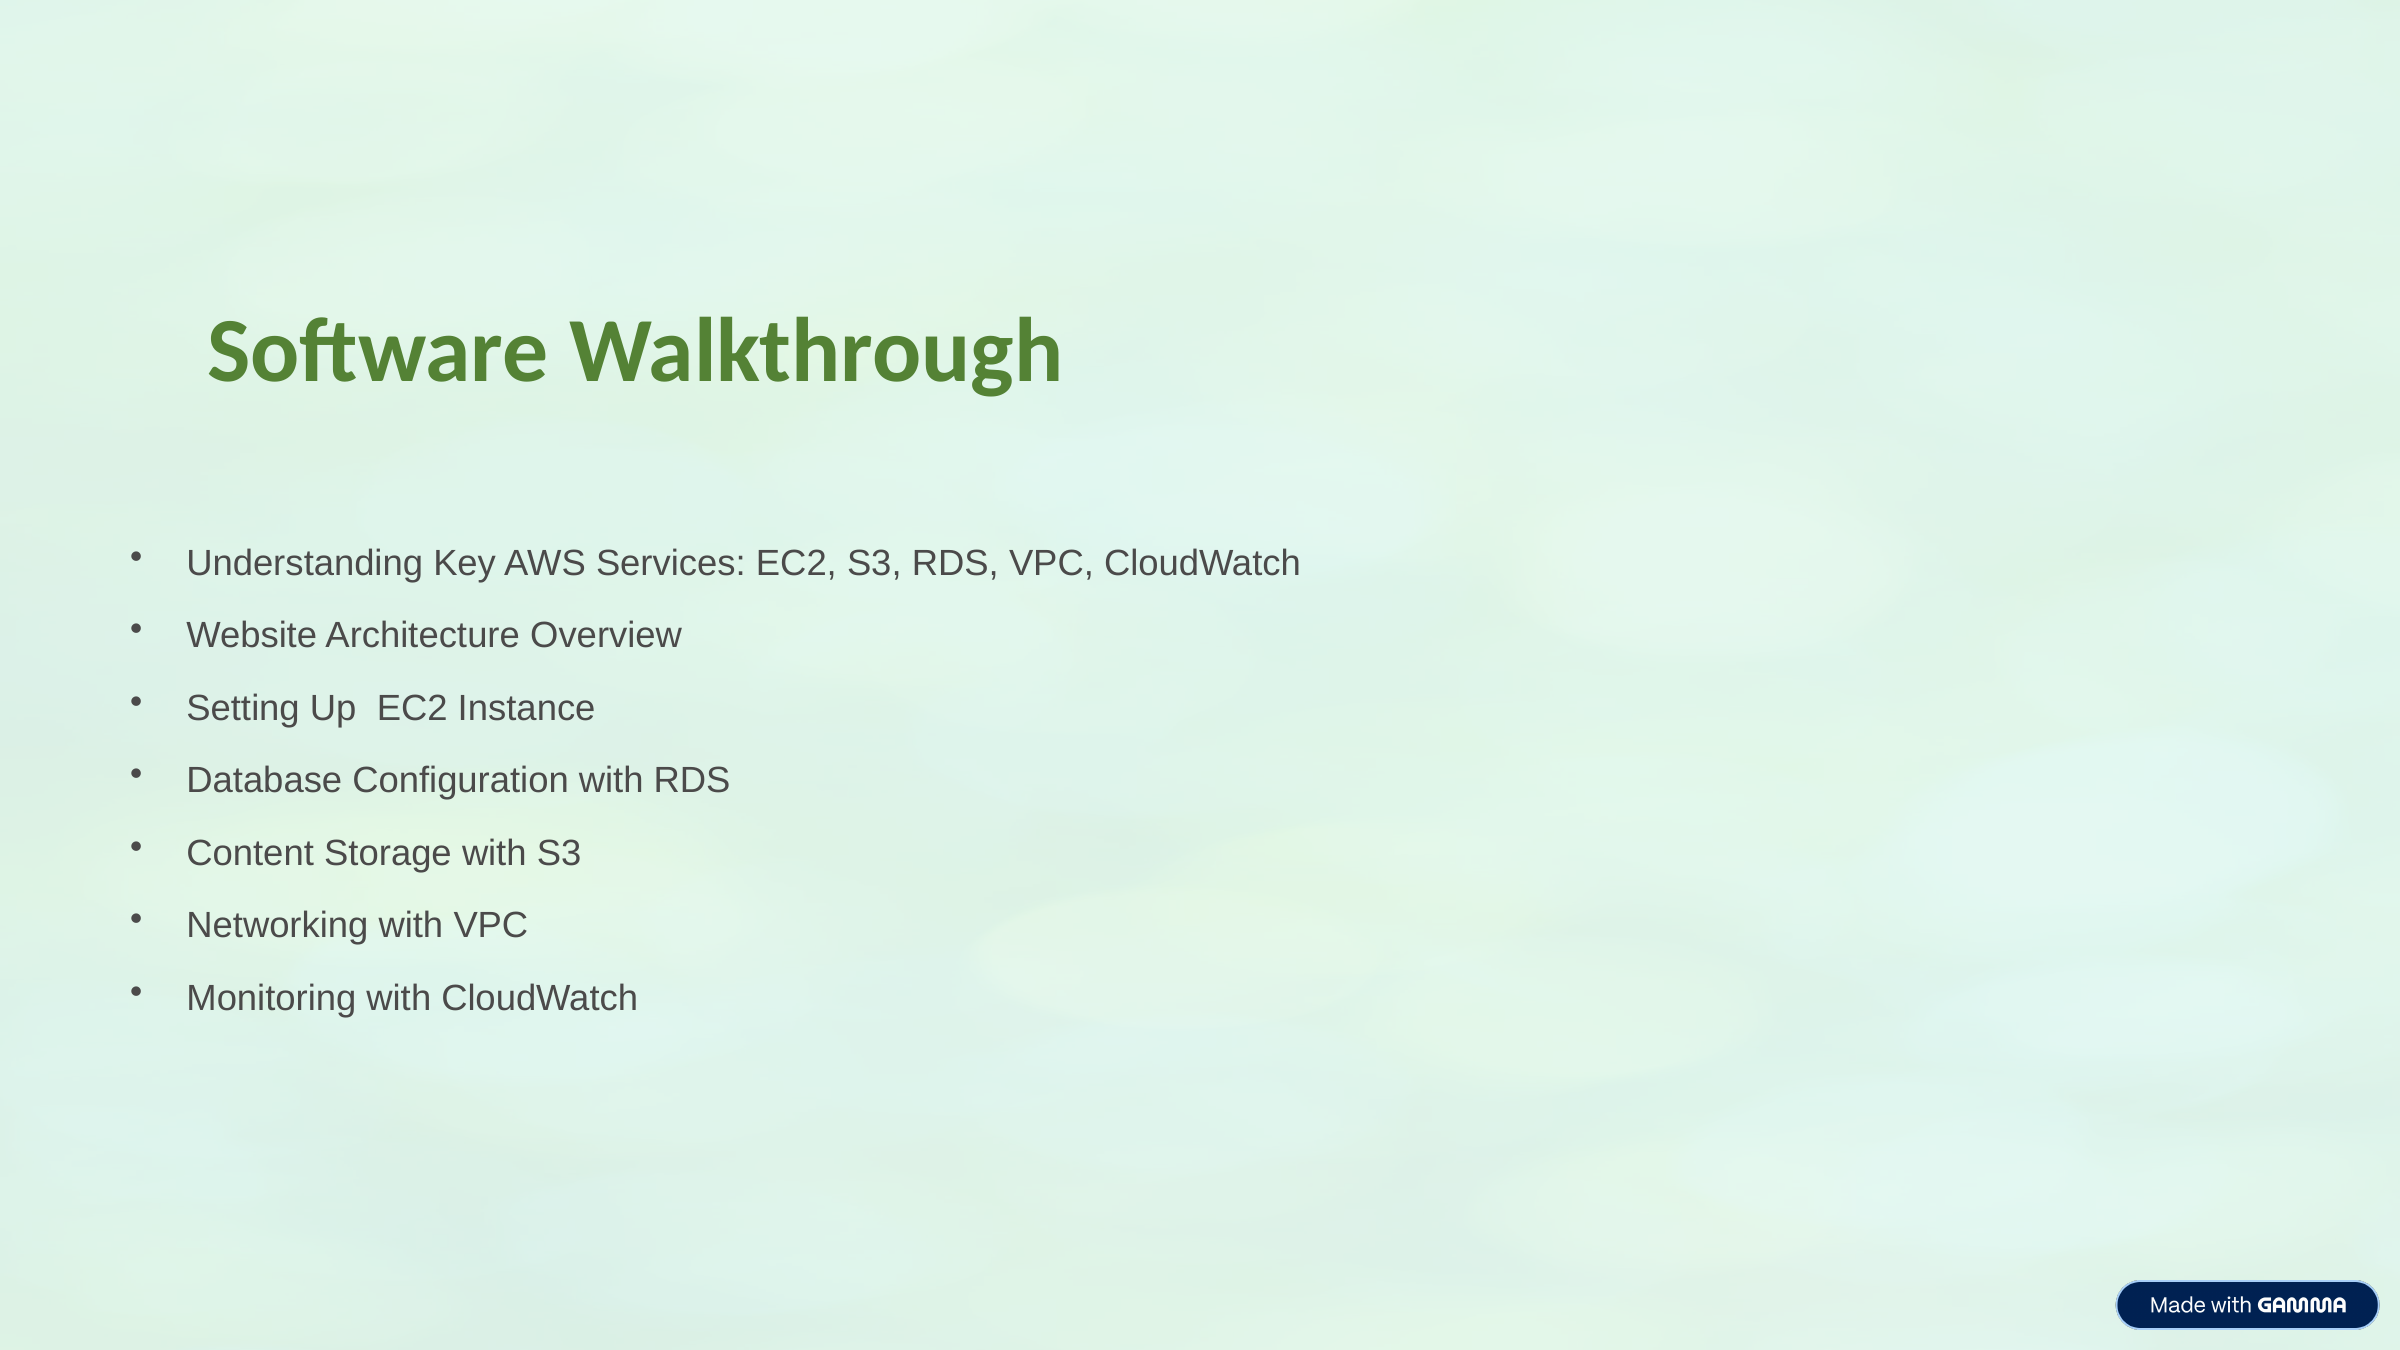

Software Walkthrough

Understanding Key AWS Services: EC2, S3, RDS, VPC, CloudWatch
Website Architecture Overview
Setting Up  EC2 Instance
Database Configuration with RDS
Content Storage with S3
Networking with VPC
Monitoring with CloudWatch